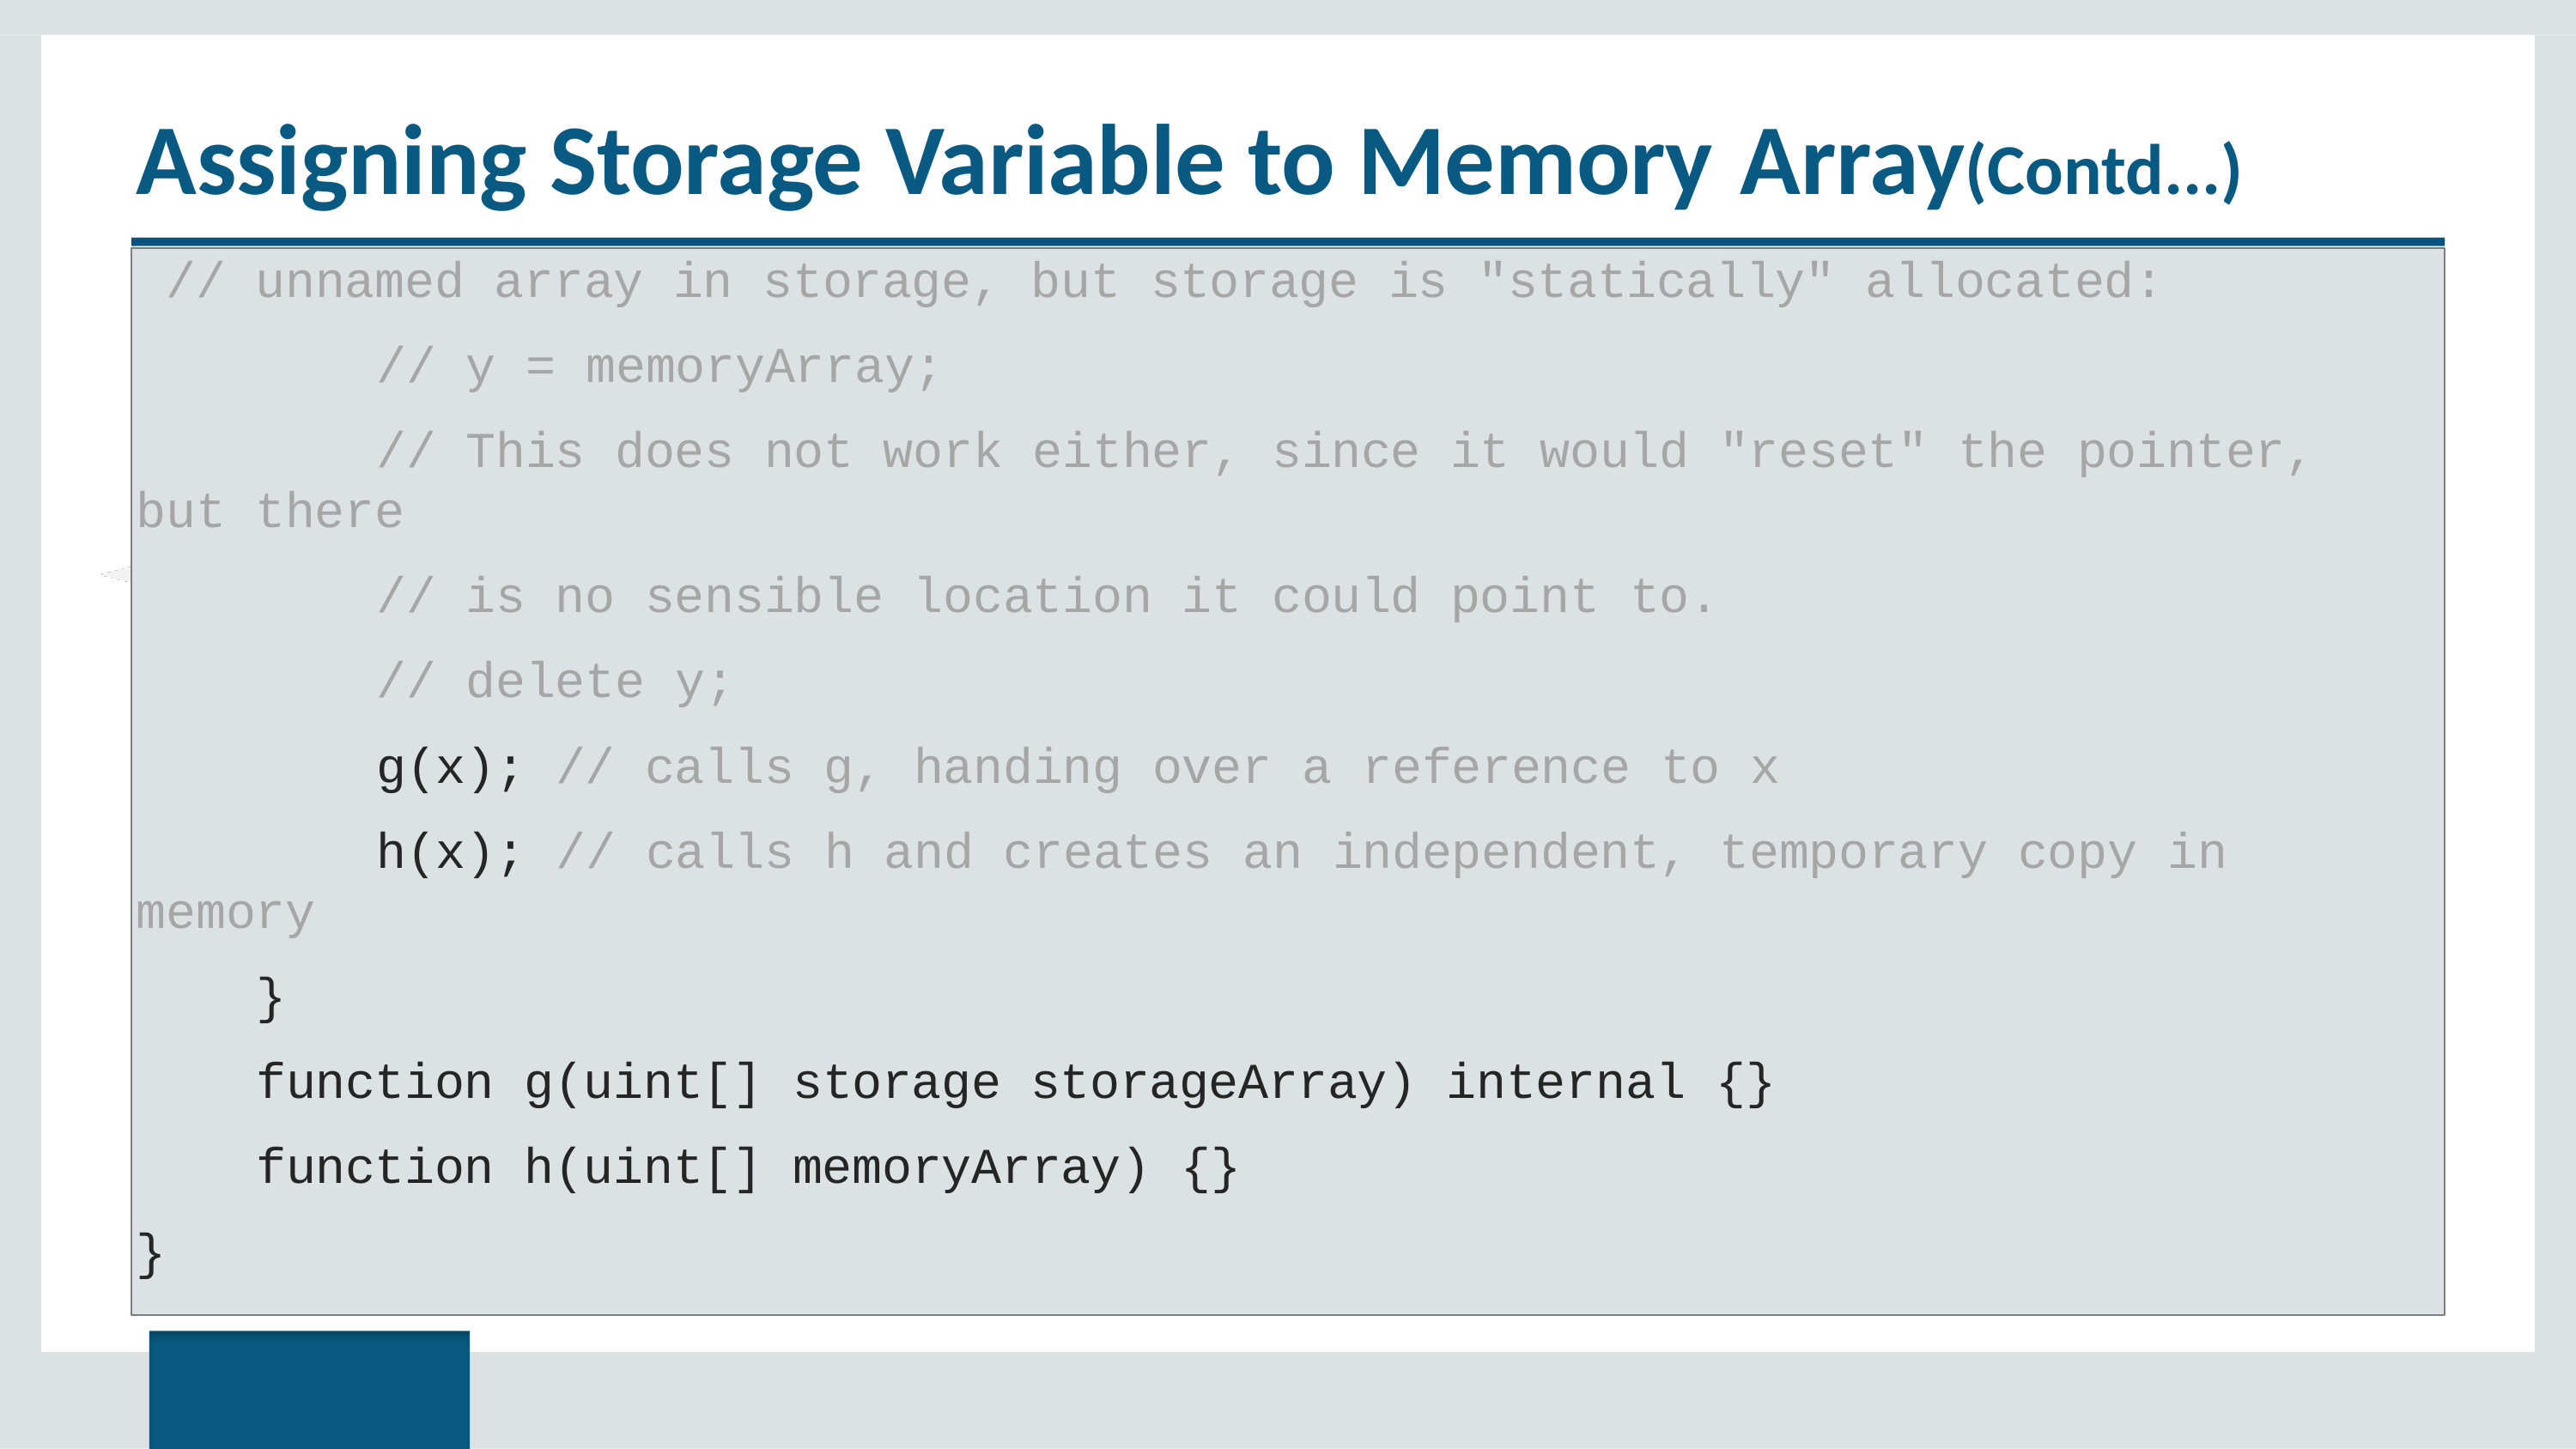

# Assigning Storage Variable to Memory Array(Contd...)
// unnamed array in storage, but storage is "statically" allocated:
// y = memoryArray;
// This does not work either, since it would "reset" the pointer,
but there
// is no sensible location it could point to.
// delete y;
g(x); // calls g, handing over a reference to x
h(x); // calls h and creates an independent, temporary copy in
memory
}
function g(uint[] storage storageArray) internal {}
function h(uint[] memoryArray) {}
}